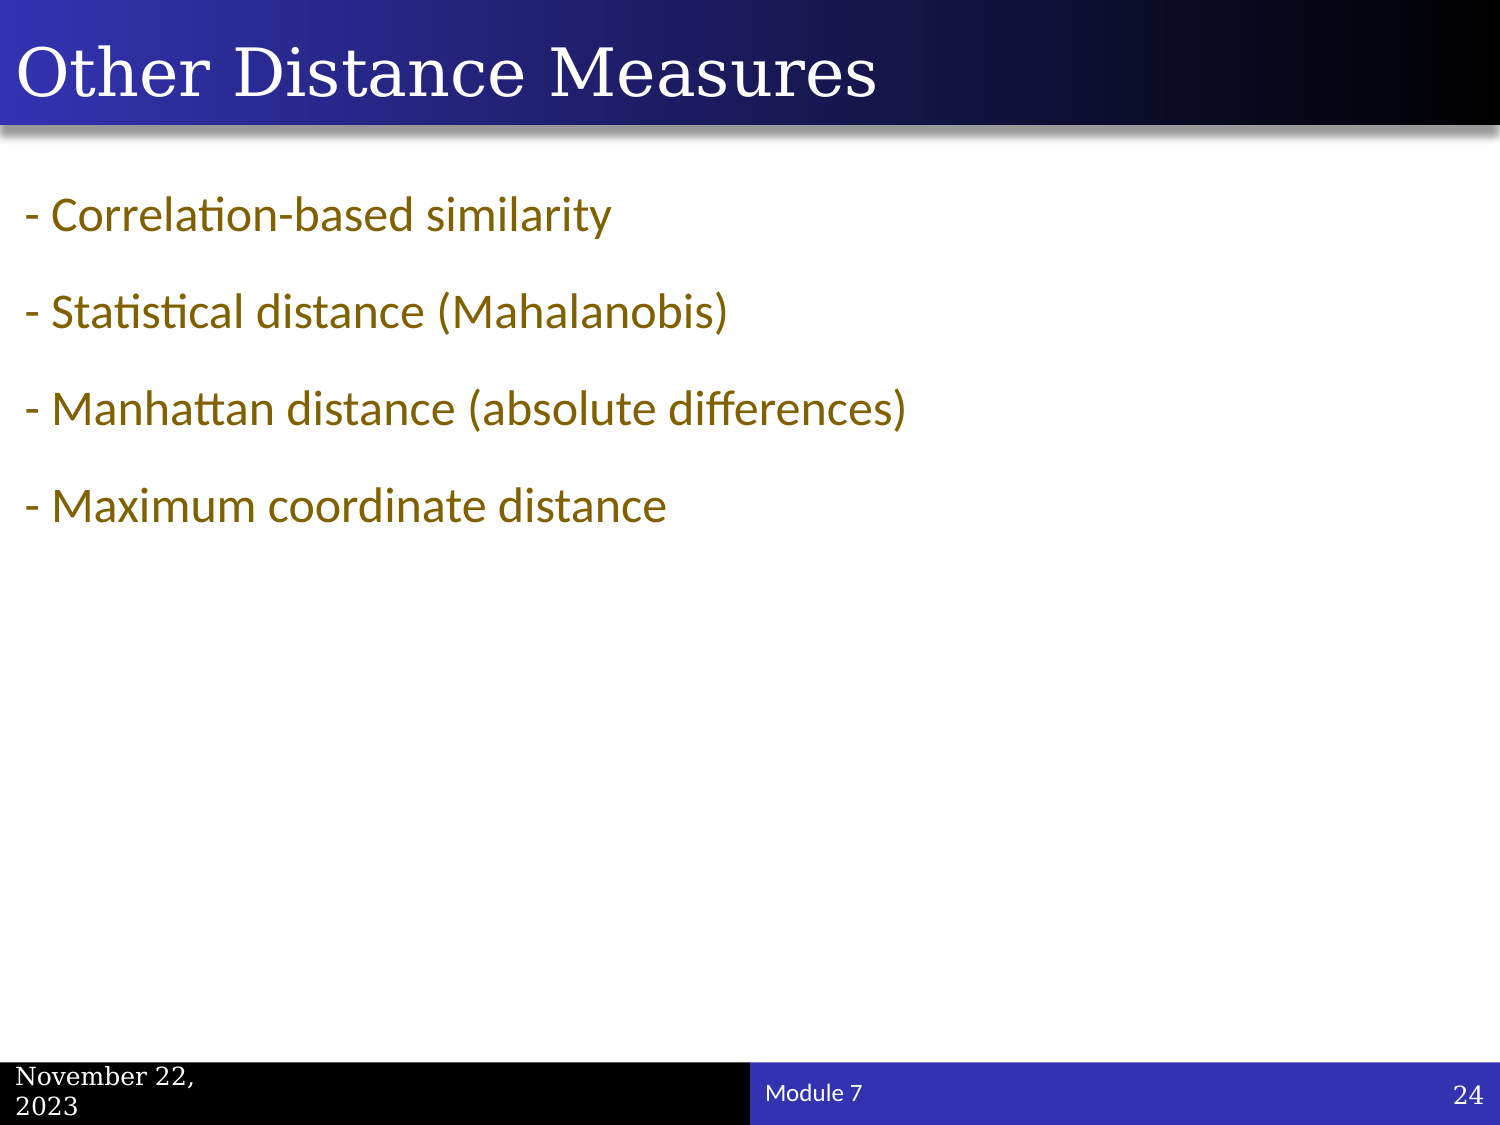

# Other Distance Measures
- Correlation-based similarity
- Statistical distance (Mahalanobis)
- Manhattan distance (absolute differences)
- Maximum coordinate distance

November 22, 2023
24
Module 7